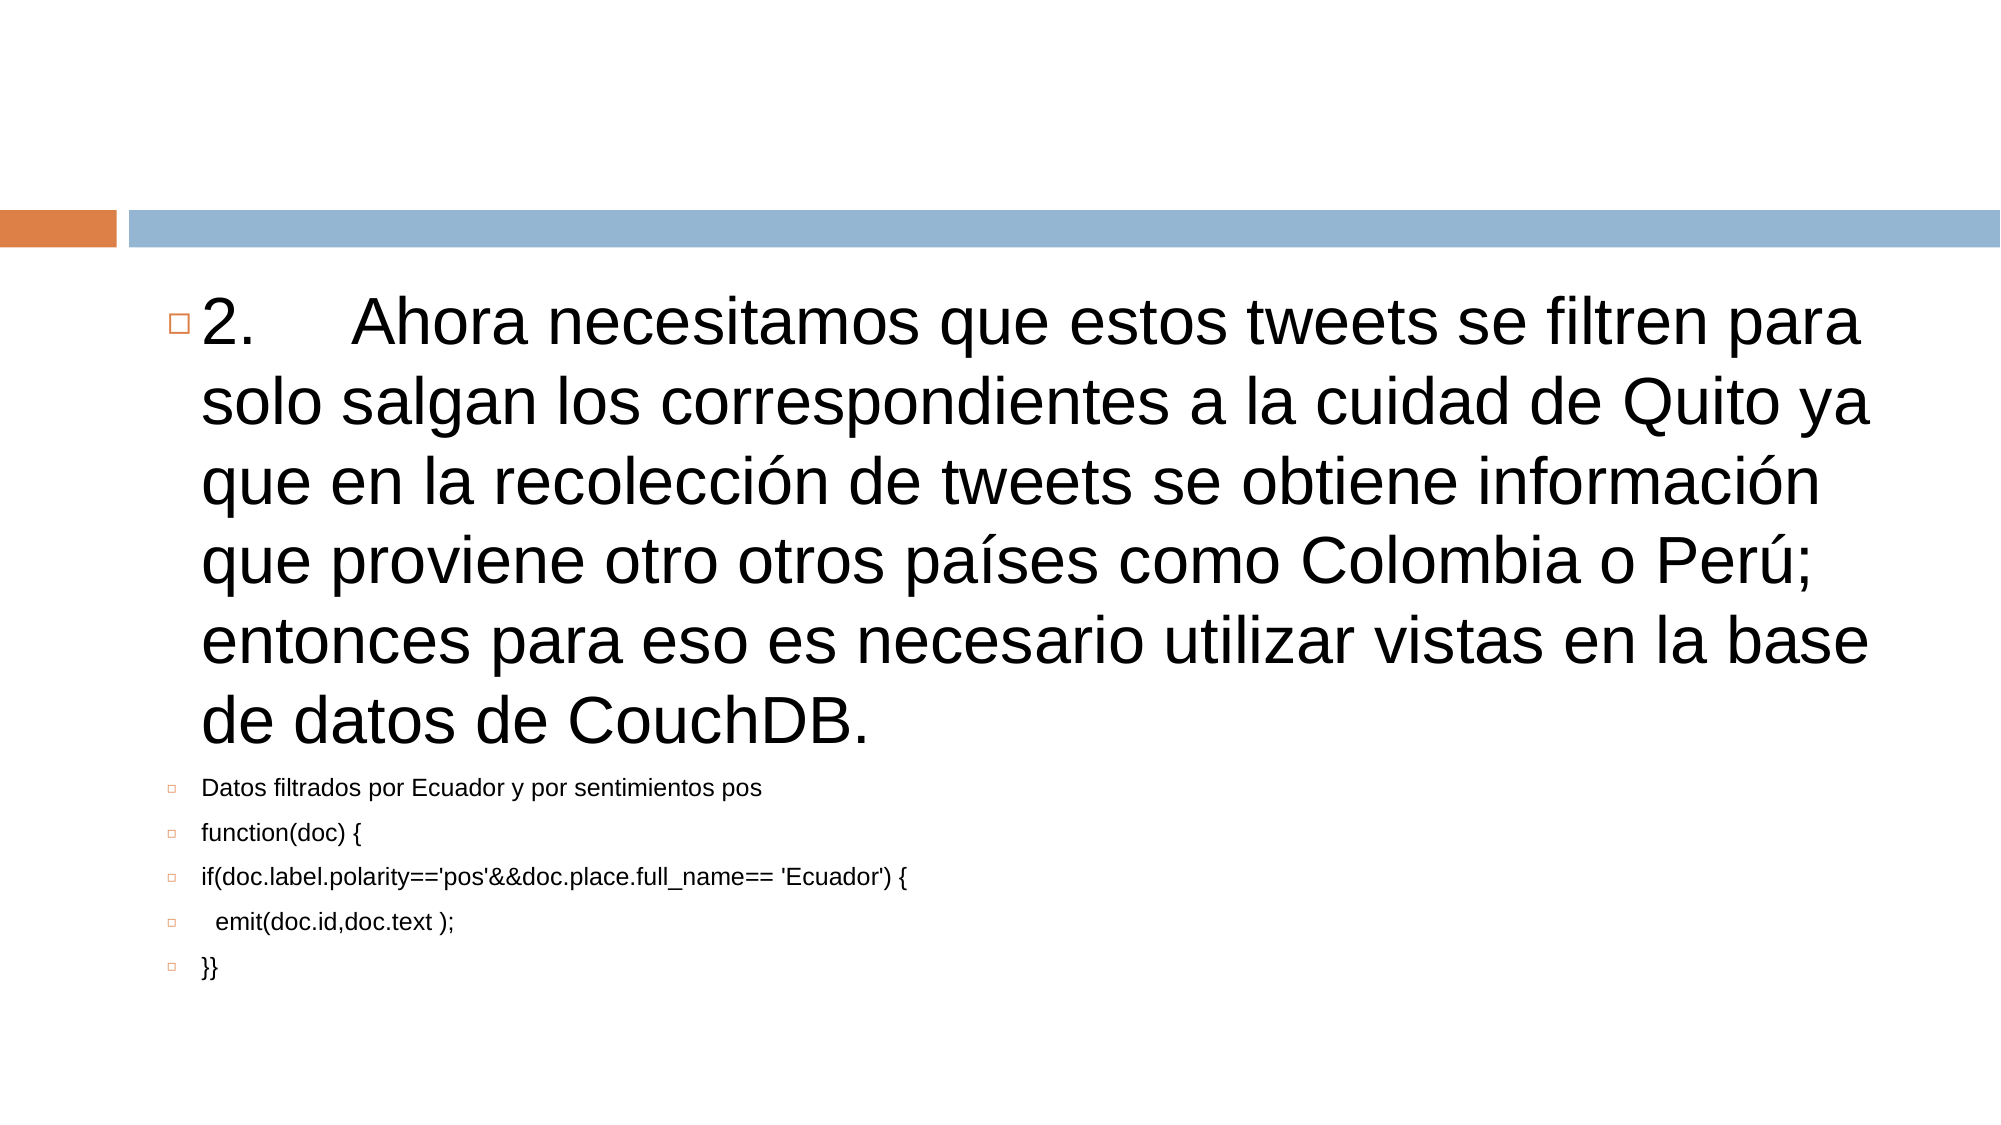

#
2.	Ahora necesitamos que estos tweets se filtren para solo salgan los correspondientes a la cuidad de Quito ya que en la recolección de tweets se obtiene información que proviene otro otros países como Colombia o Perú; entonces para eso es necesario utilizar vistas en la base de datos de CouchDB.
Datos filtrados por Ecuador y por sentimientos pos
function(doc) {
if(doc.label.polarity=='pos'&&doc.place.full_name== 'Ecuador') {
  emit(doc.id,doc.text );
}}